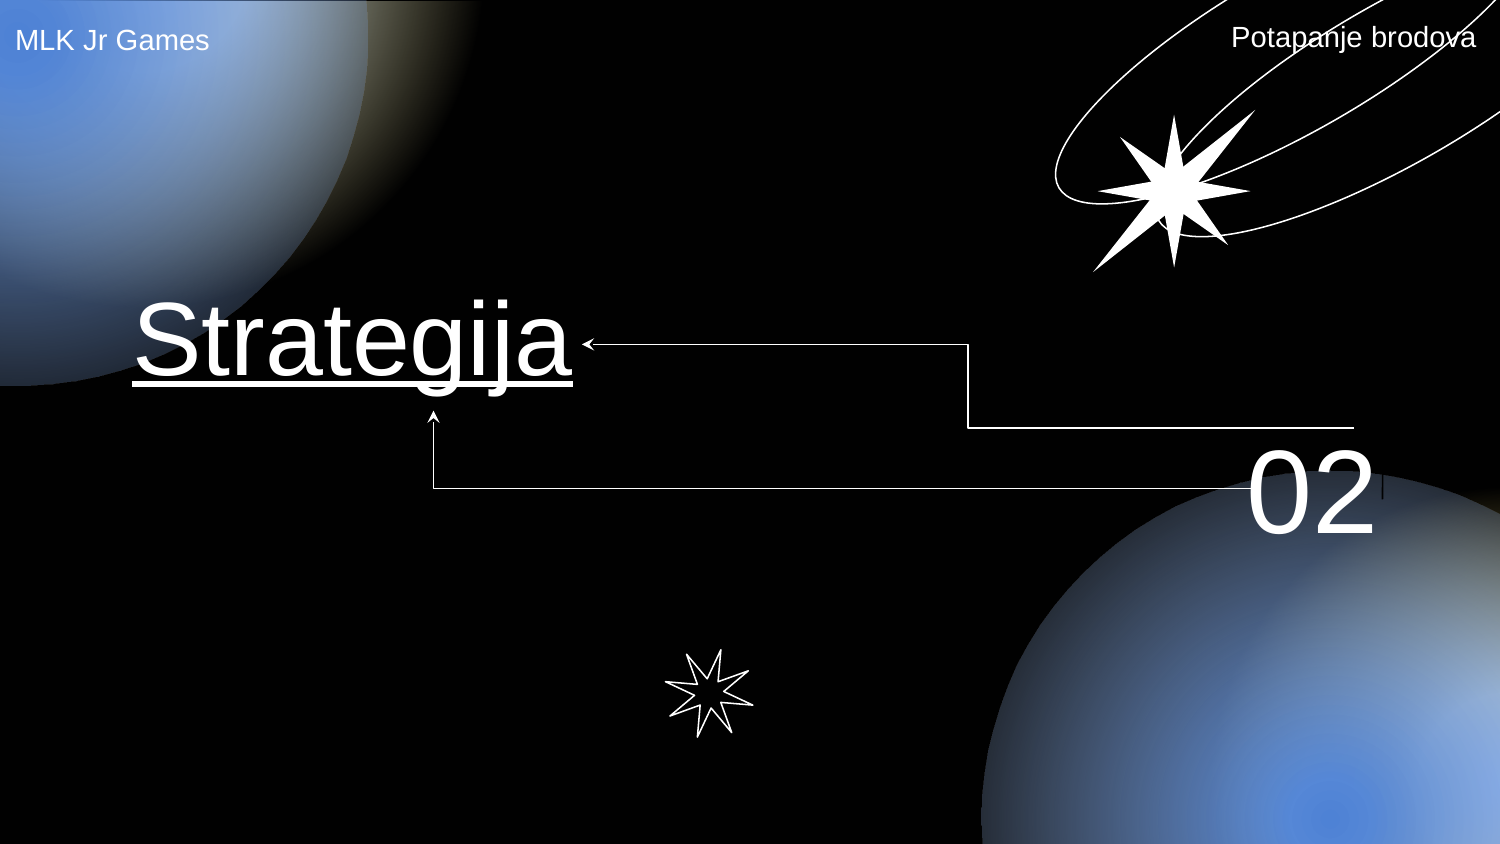

Potapanje brodova
MLK Jr Games

Strategija

# 02